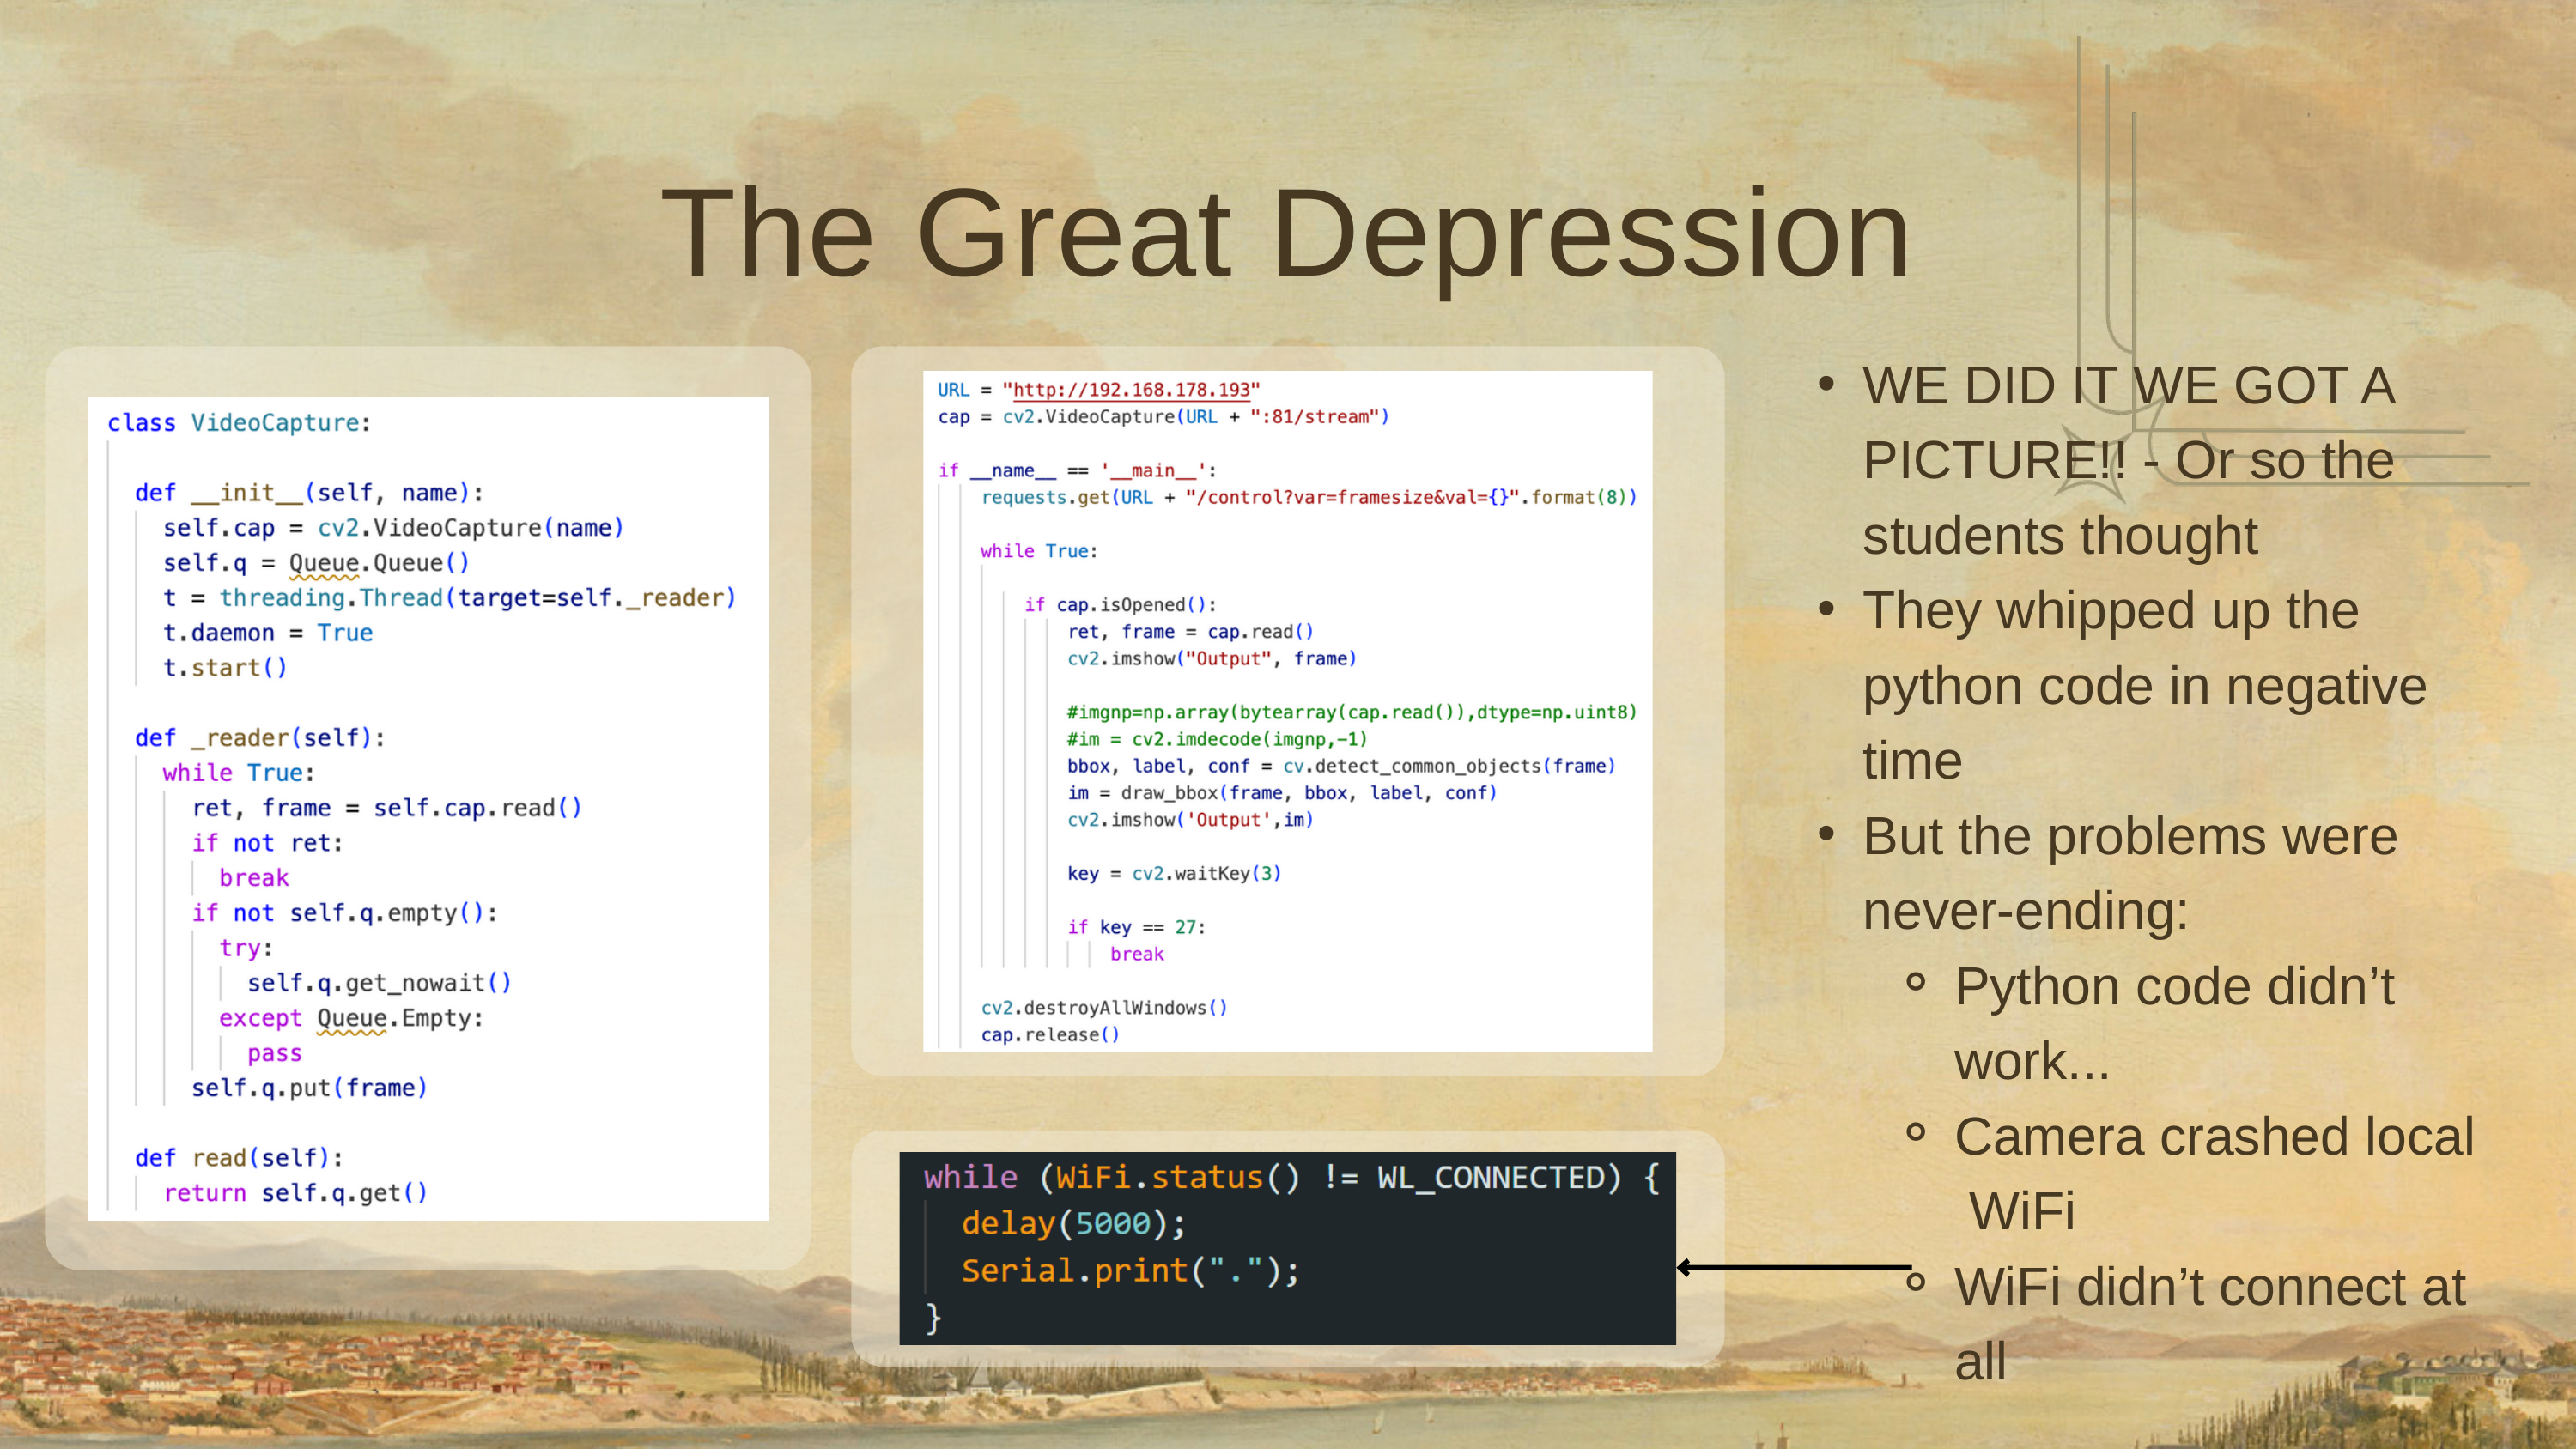

The Great Depression
WE DID IT WE GOT A PICTURE!! - Or so the students thought
They whipped up the python code in negative time
But the problems were never-ending:
Python code didn’t work...
Camera crashed local   WiFi
WiFi didn’t connect at all

          The dots of death...